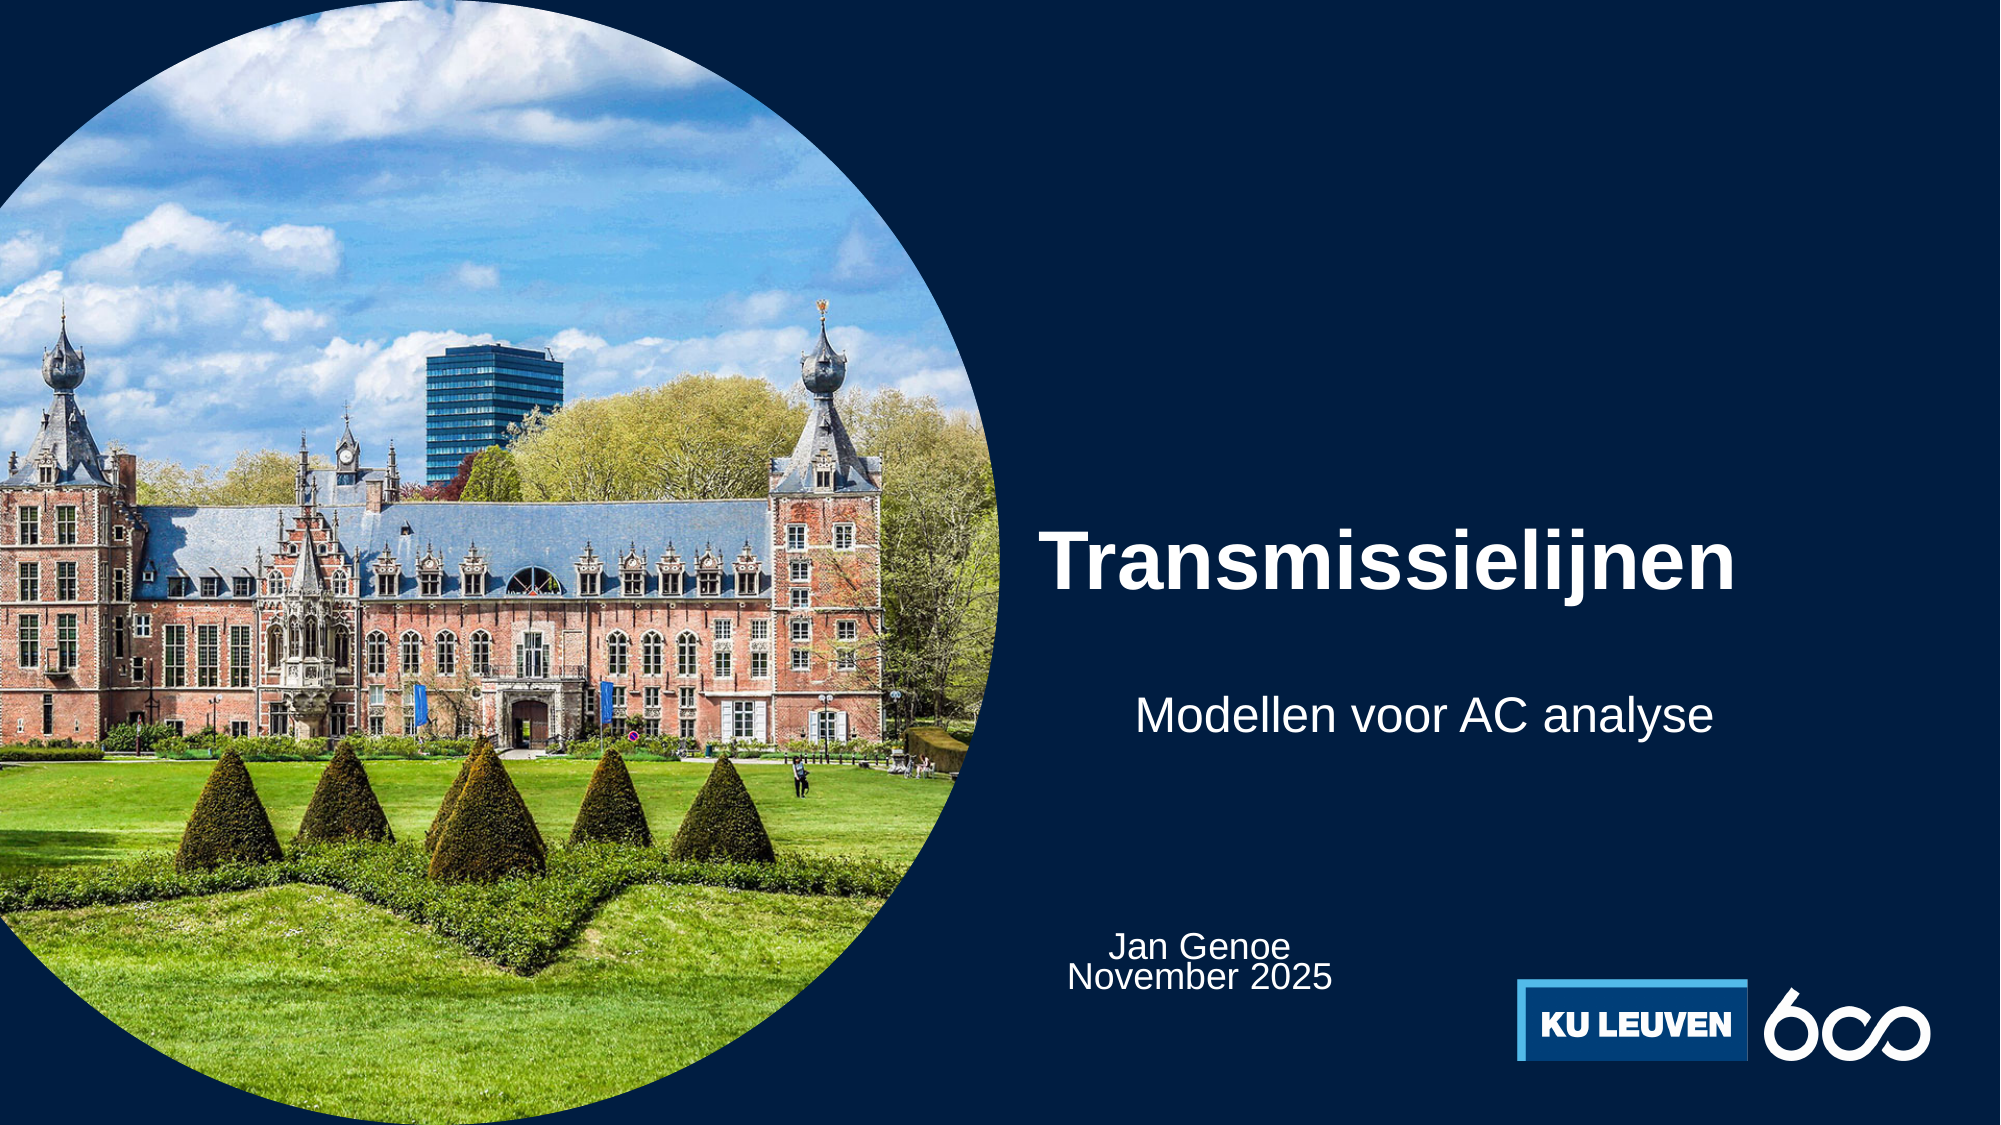

# Transmissielijnen
Modellen voor AC analyse
Jan Genoe
November 2025